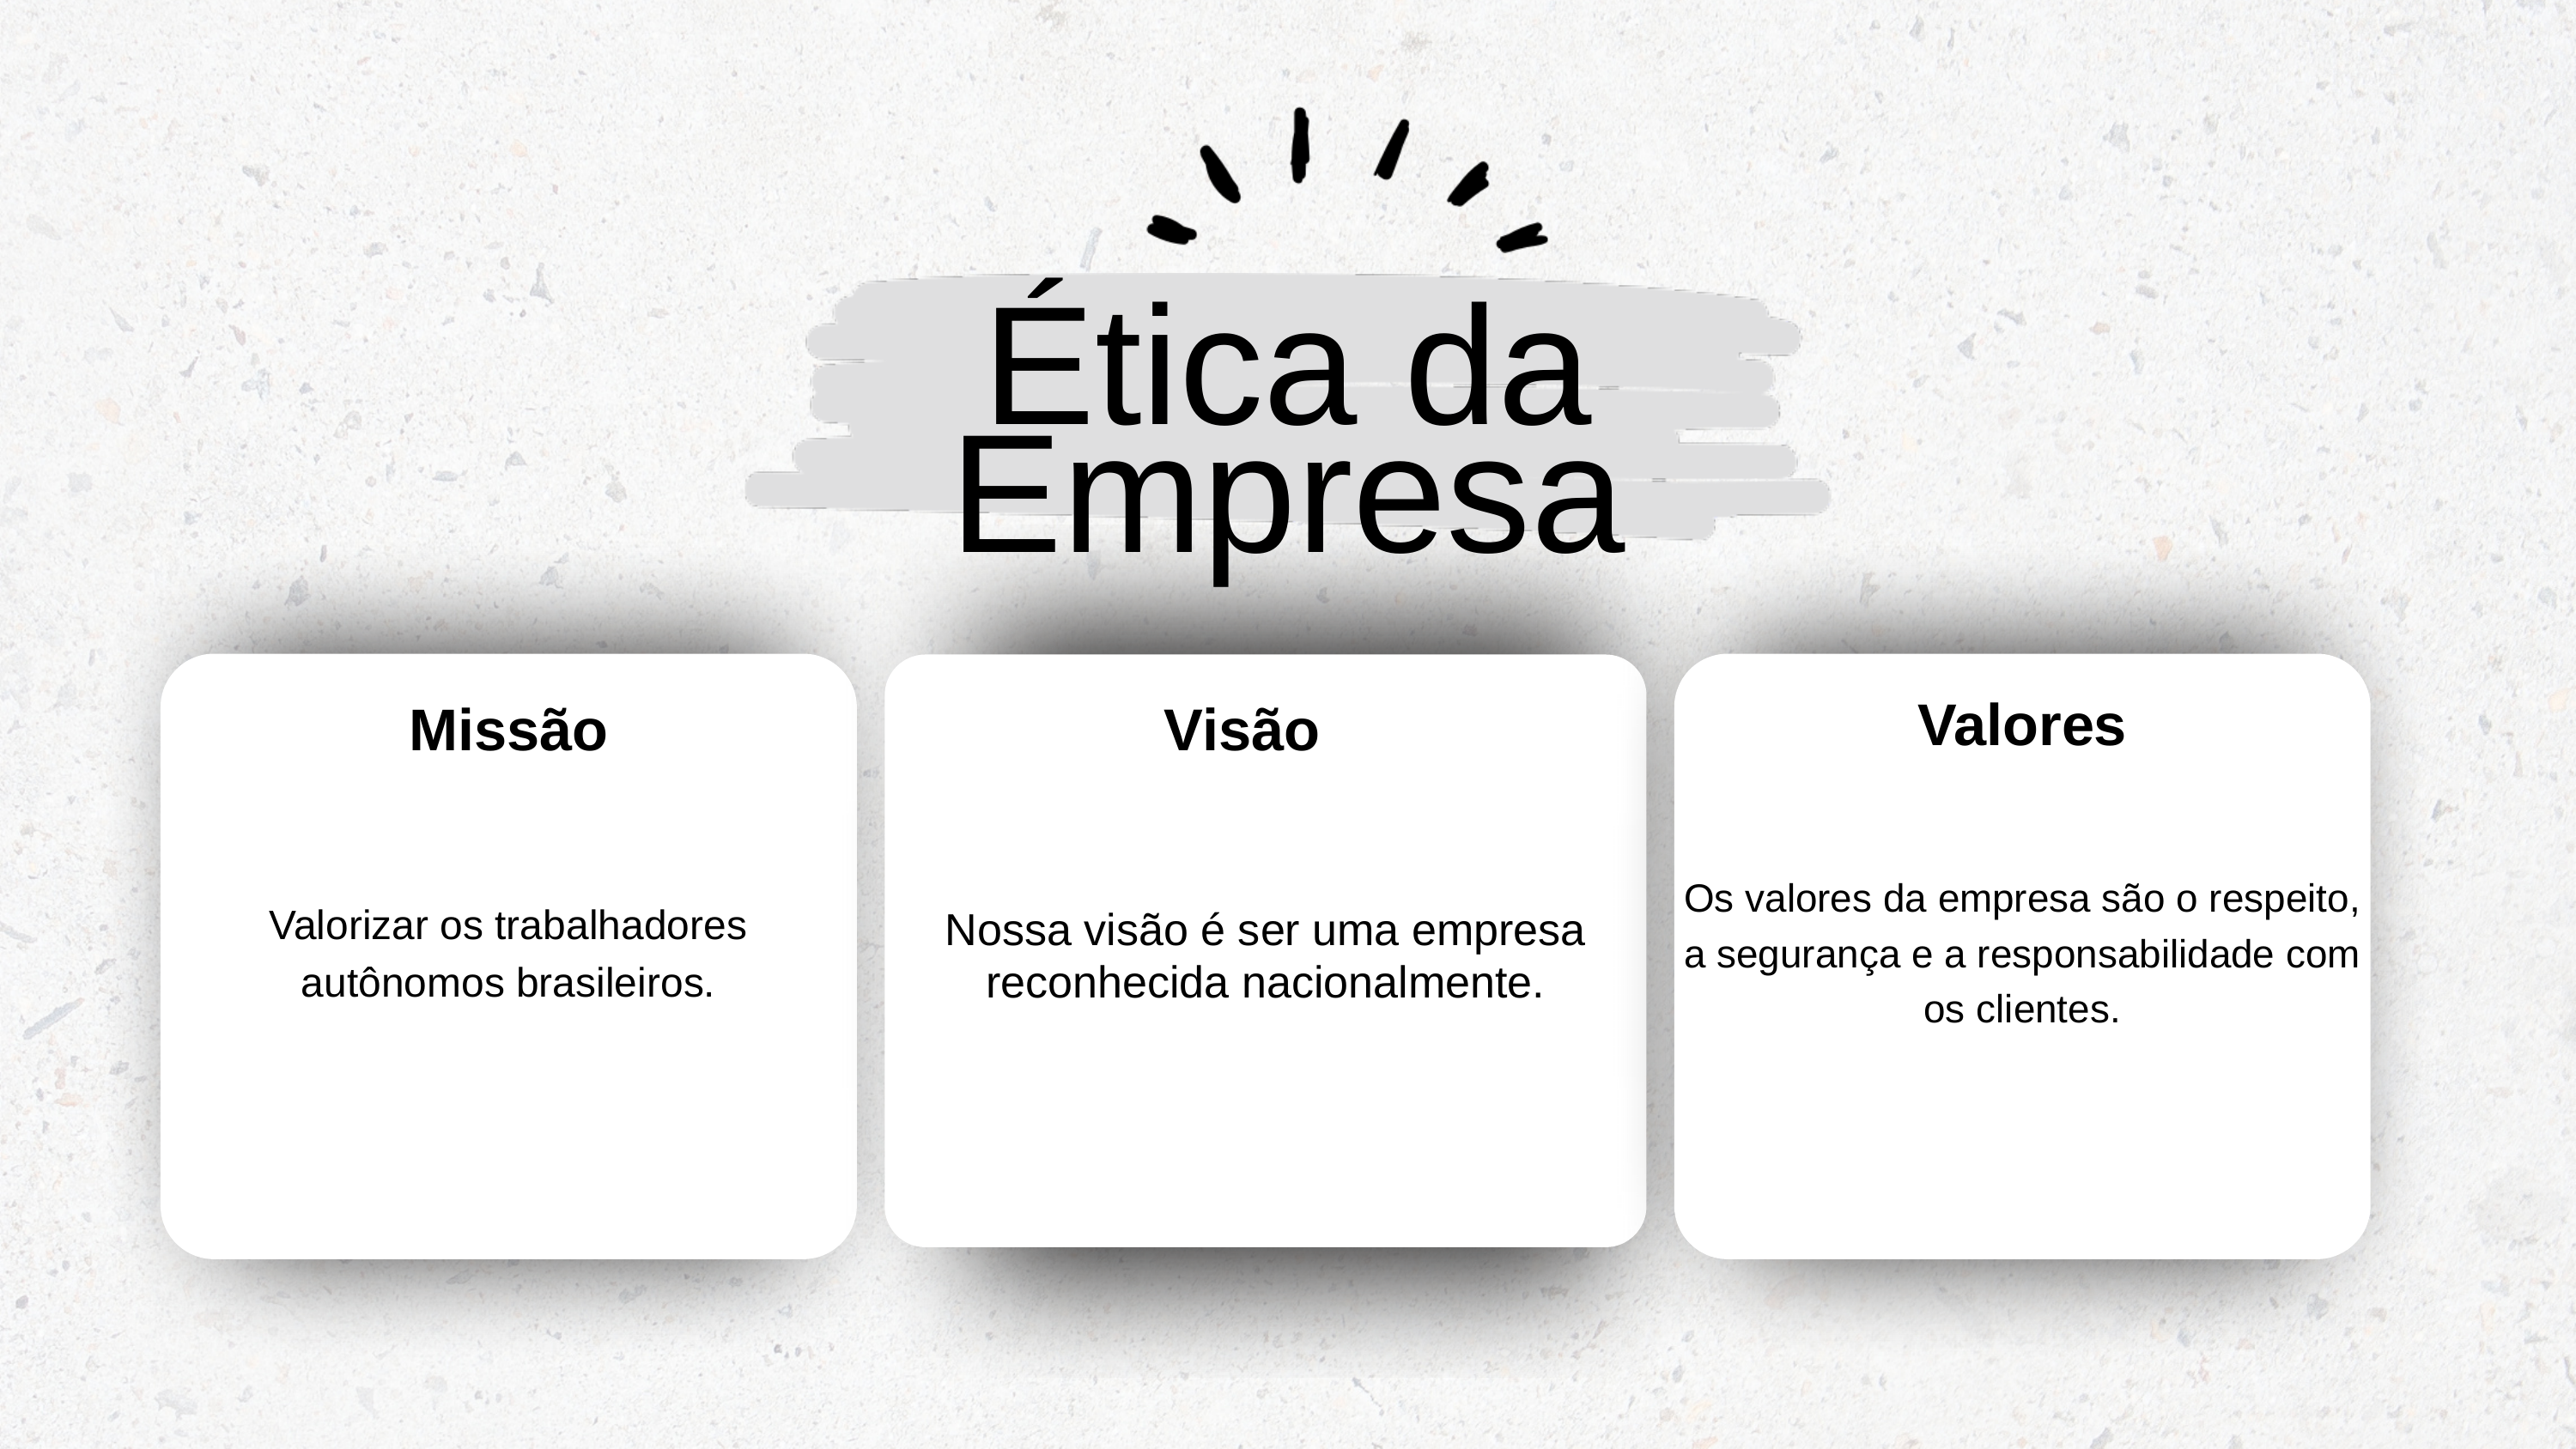

Ética da Empresa

Valorizar os trabalhadores autônomos brasileiros.

Os valores da empresa são o respeito, a segurança e a responsabilidade com os clientes.

Nossa visão é ser uma empresa reconhecida nacionalmente.
Valores
Missão
Visão